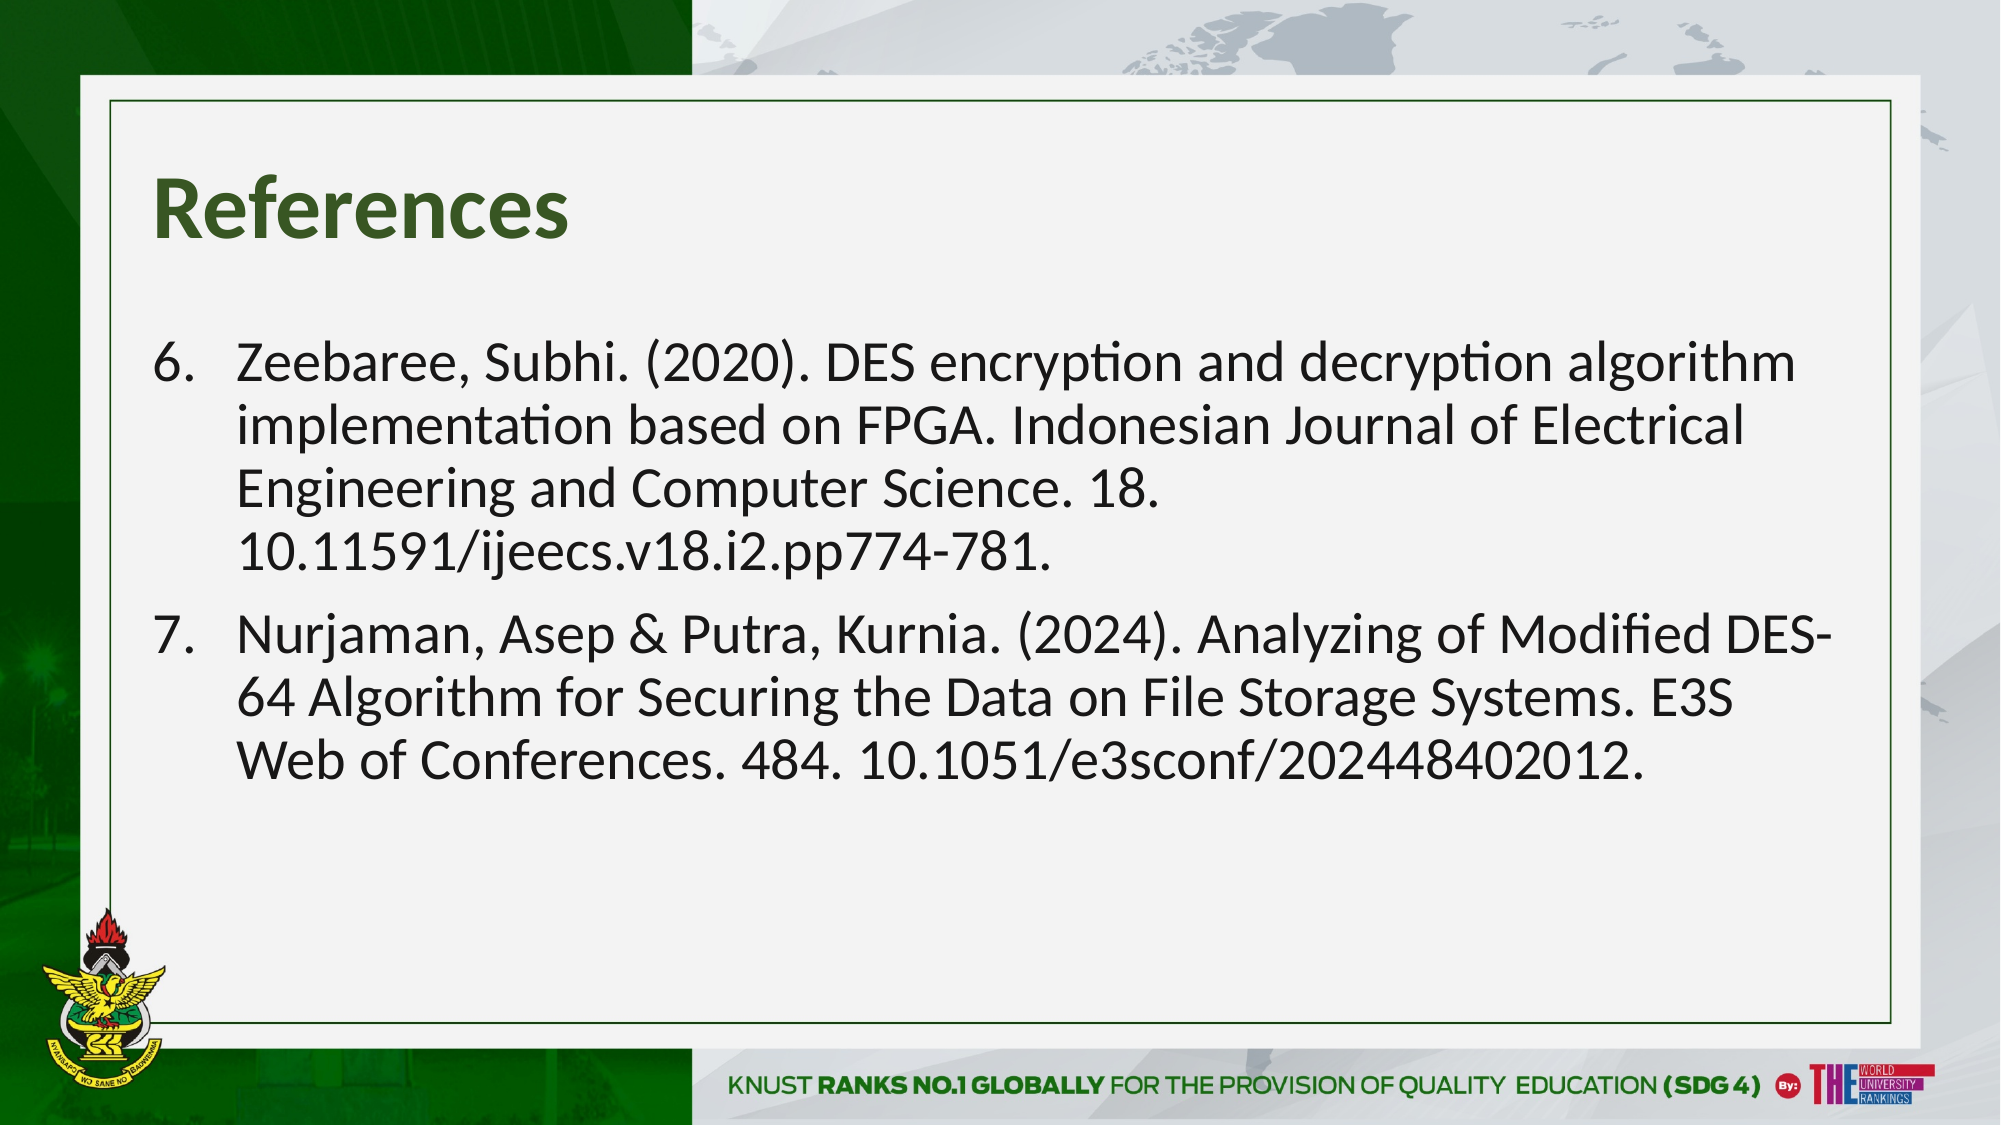

# References
Zeebaree, Subhi. (2020). DES encryption and decryption algorithm implementation based on FPGA. Indonesian Journal of Electrical Engineering and Computer Science. 18. 10.11591/ijeecs.v18.i2.pp774-781.
Nurjaman, Asep & Putra, Kurnia. (2024). Analyzing of Modified DES-64 Algorithm for Securing the Data on File Storage Systems. E3S Web of Conferences. 484. 10.1051/e3sconf/202448402012.